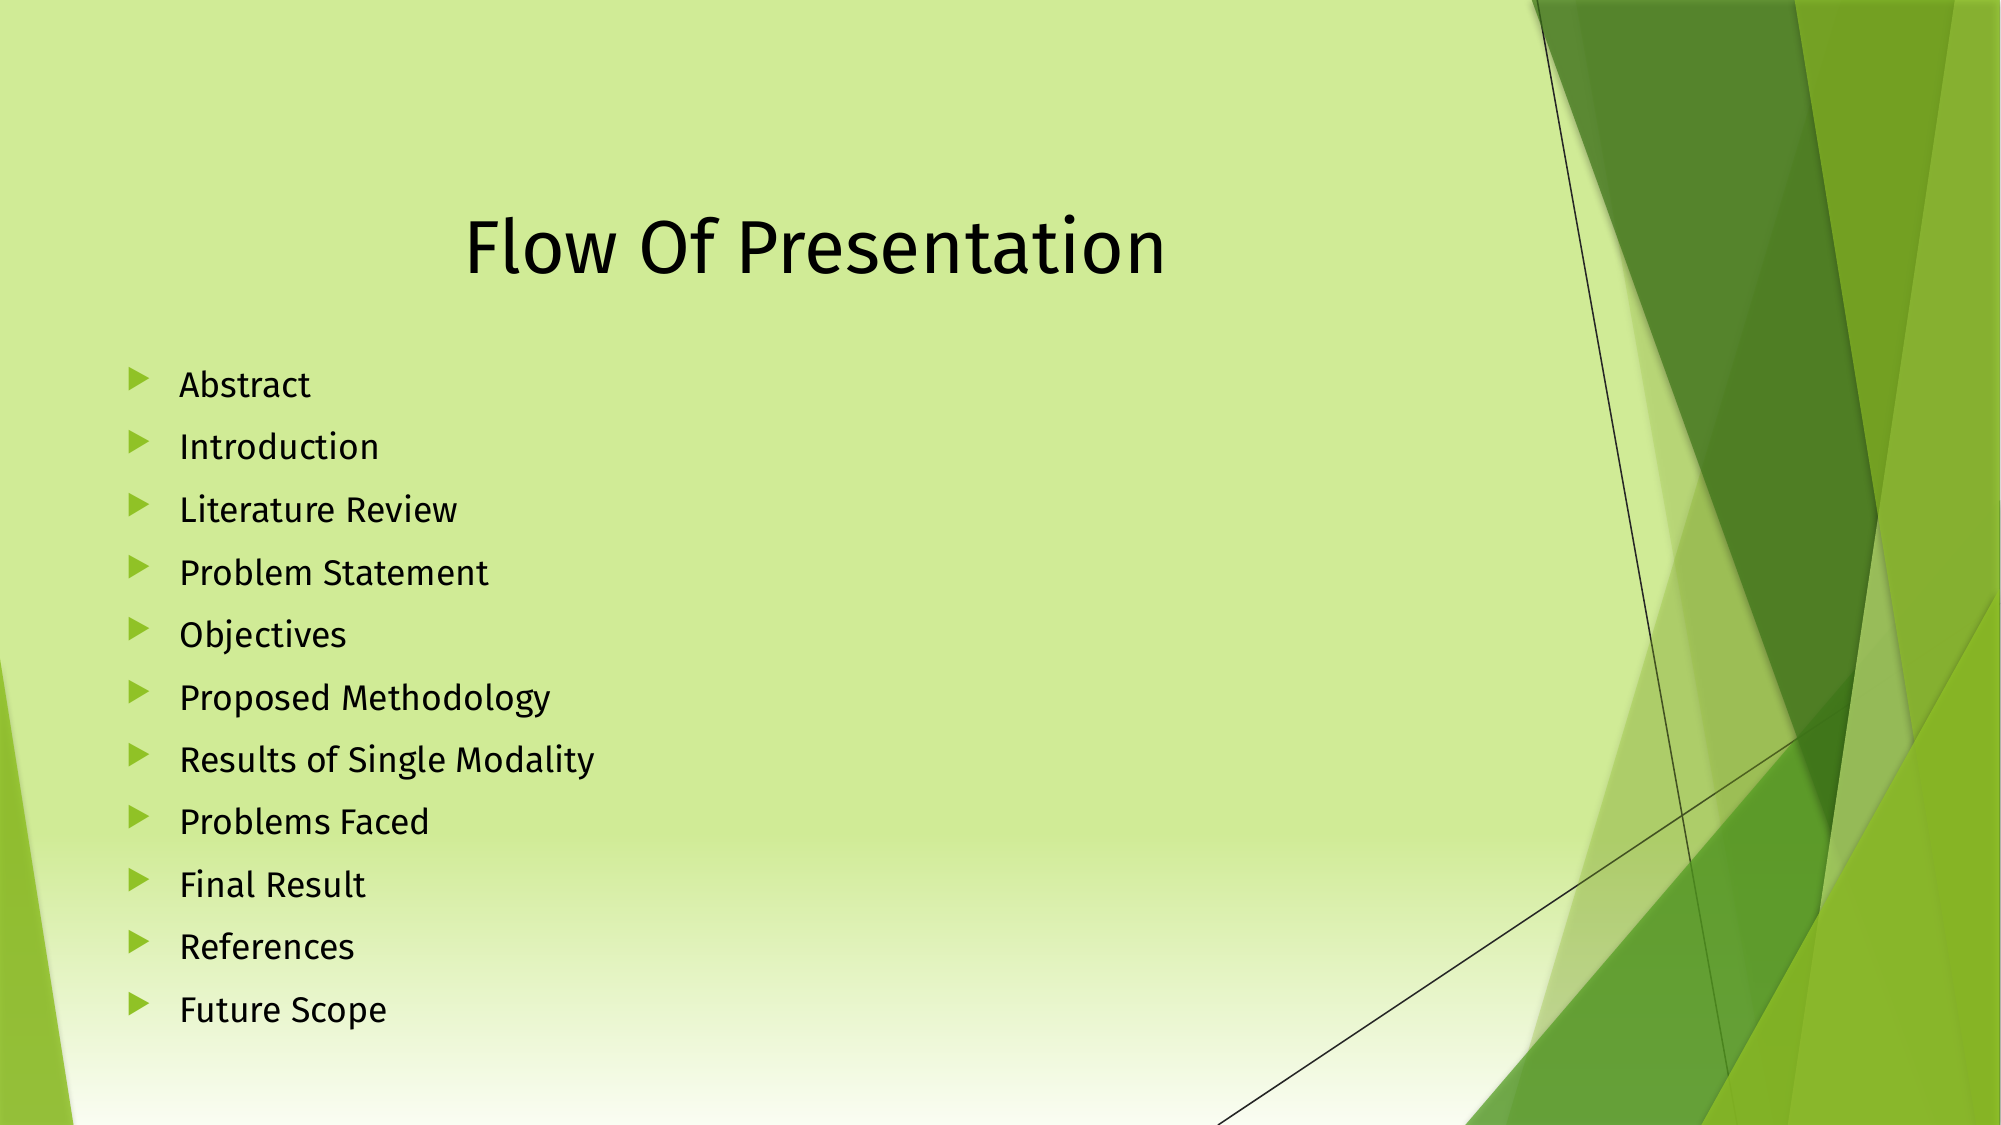

# Flow Of Presentation
Abstract
Introduction
Literature Review
Problem Statement
Objectives
Proposed Methodology
Results of Single Modality
Problems Faced
Final Result
References
Future Scope